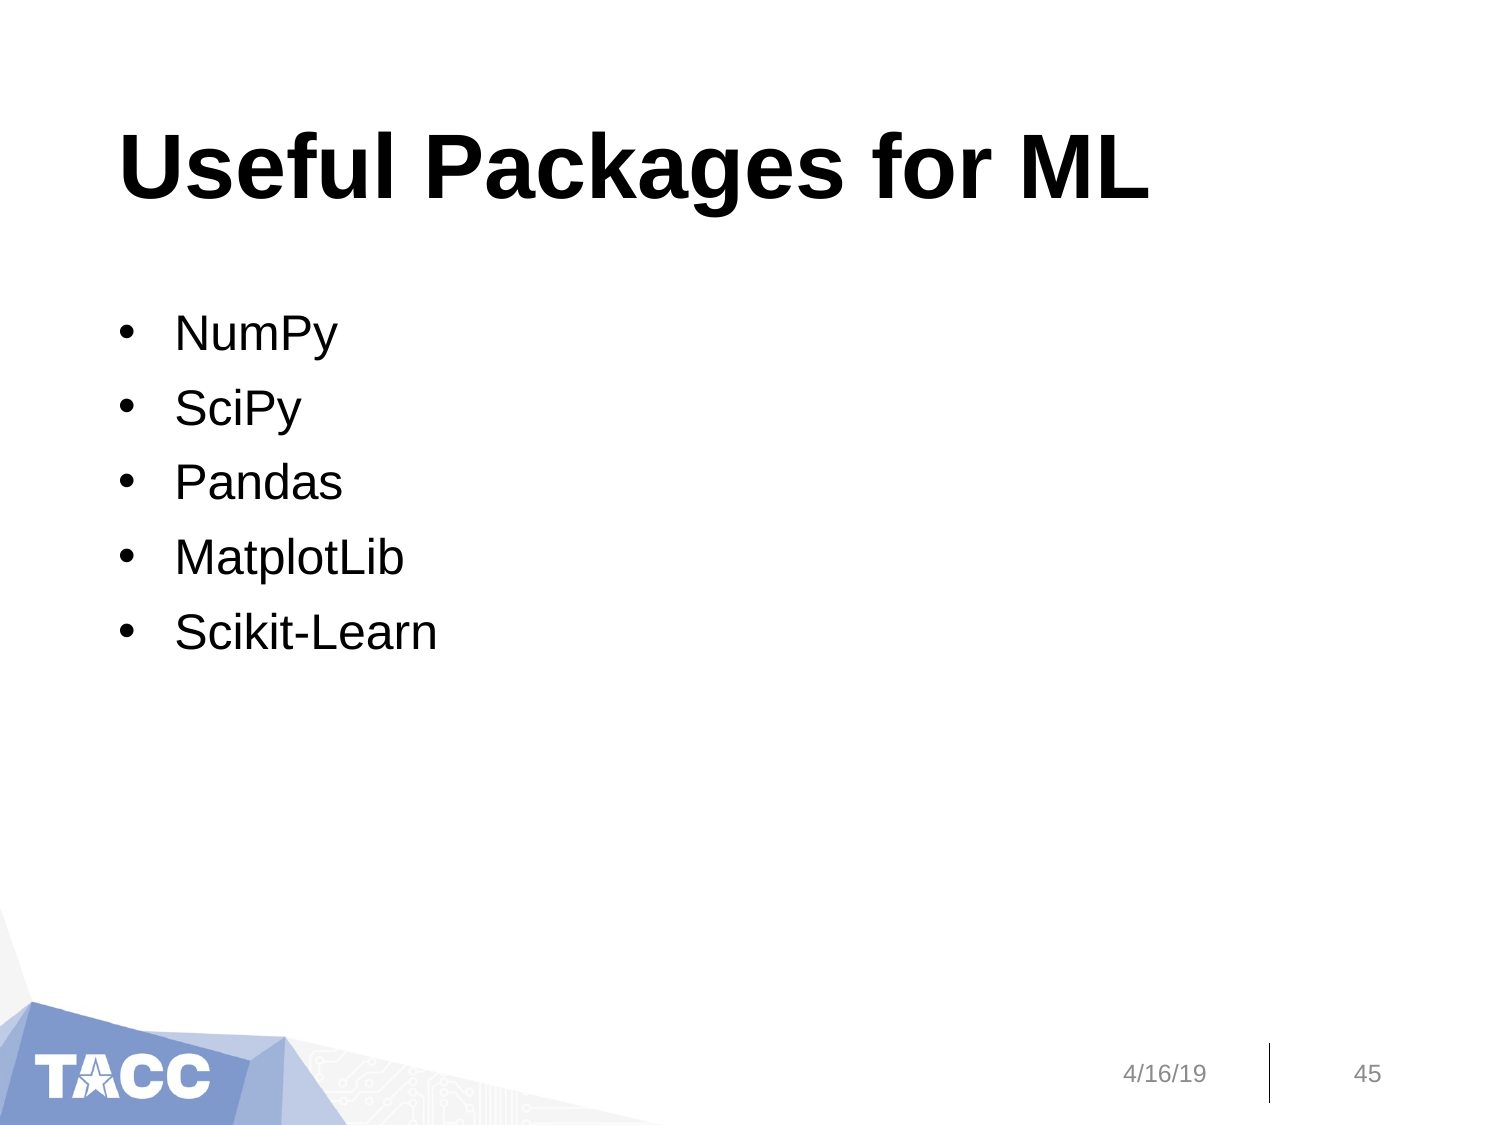

# Useful Packages for ML
NumPy
SciPy
Pandas
MatplotLib
Scikit-Learn

4/16/19
45